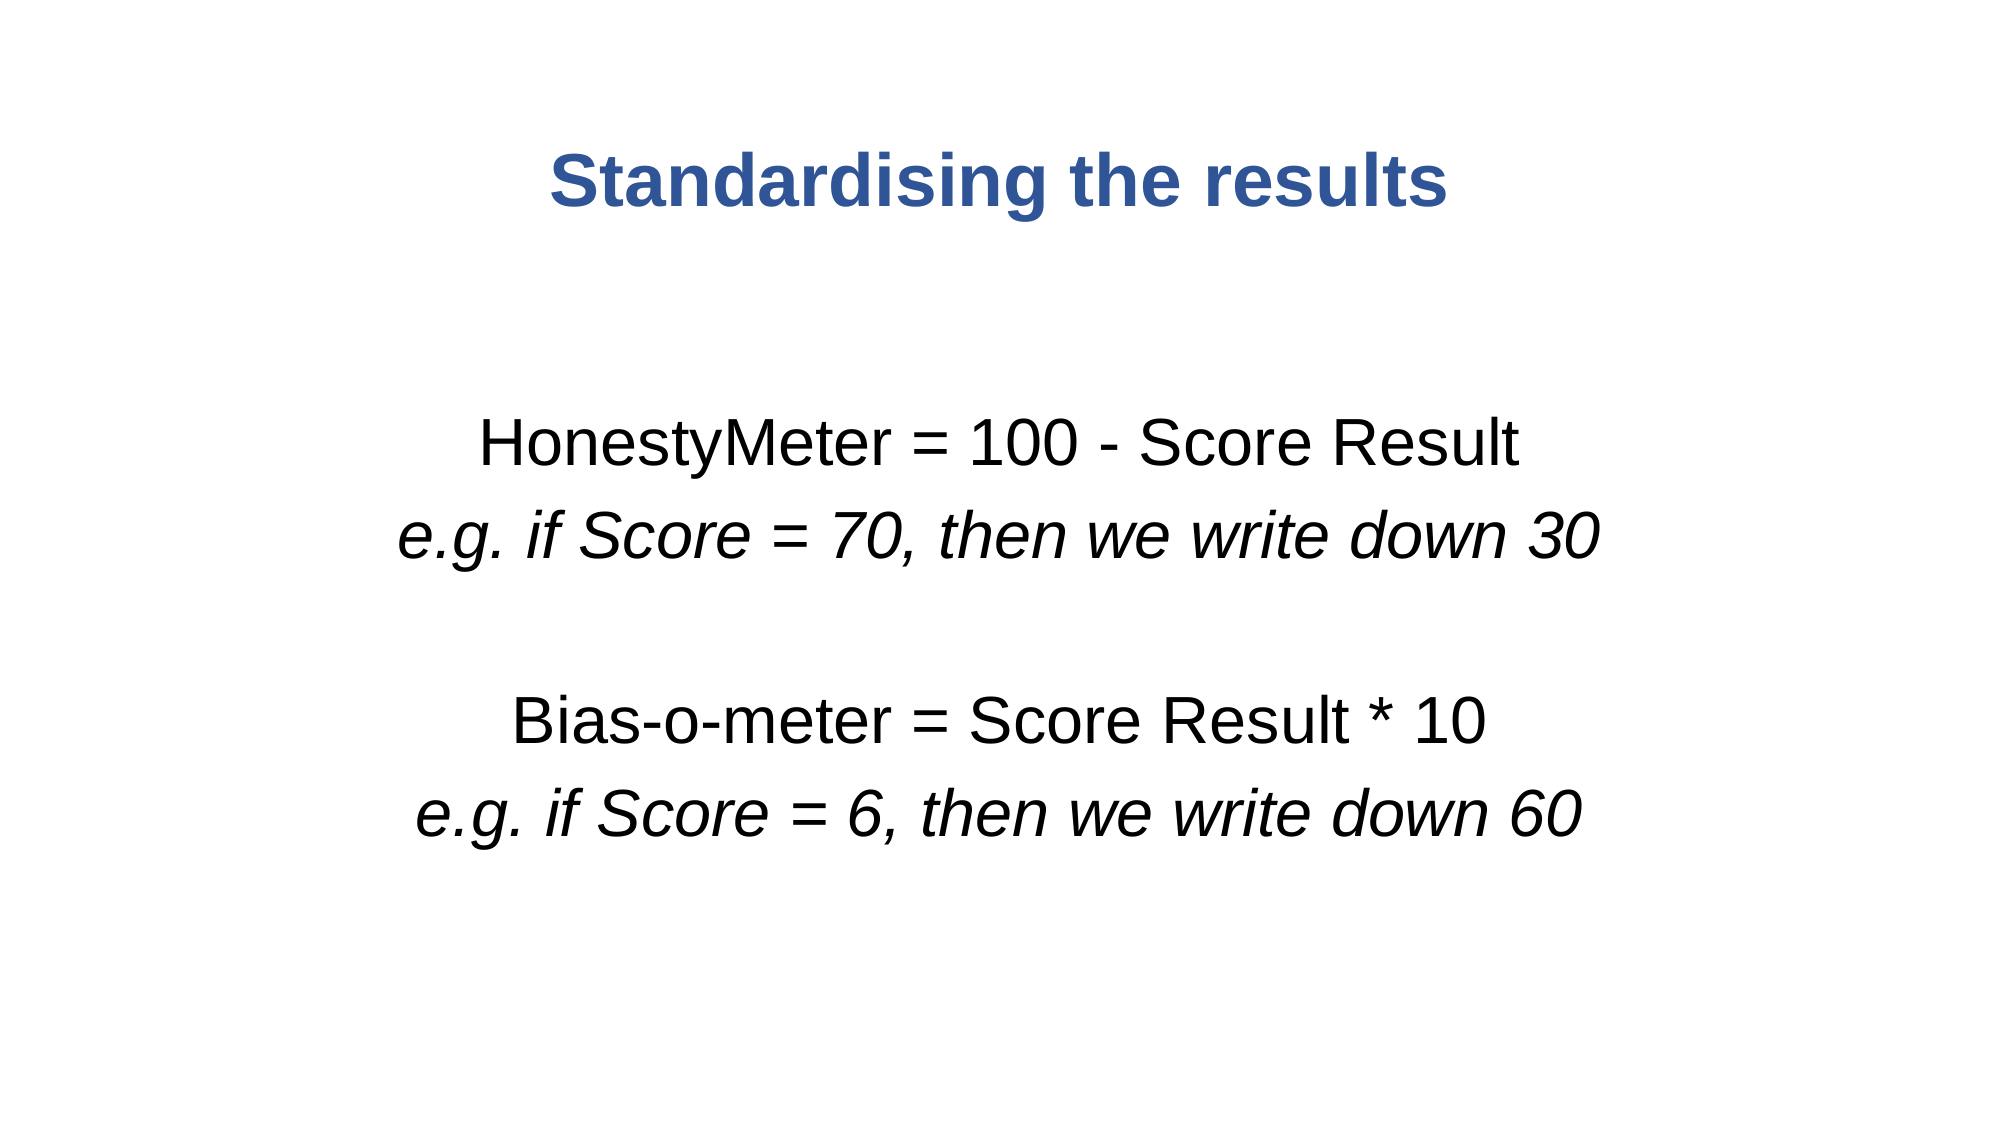

# Standardising the results

HonestyMeter = 100 - Score Result
e.g. if Score = 70, then we write down 30

Bias-o-meter = Score Result * 10
e.g. if Score = 6, then we write down 60